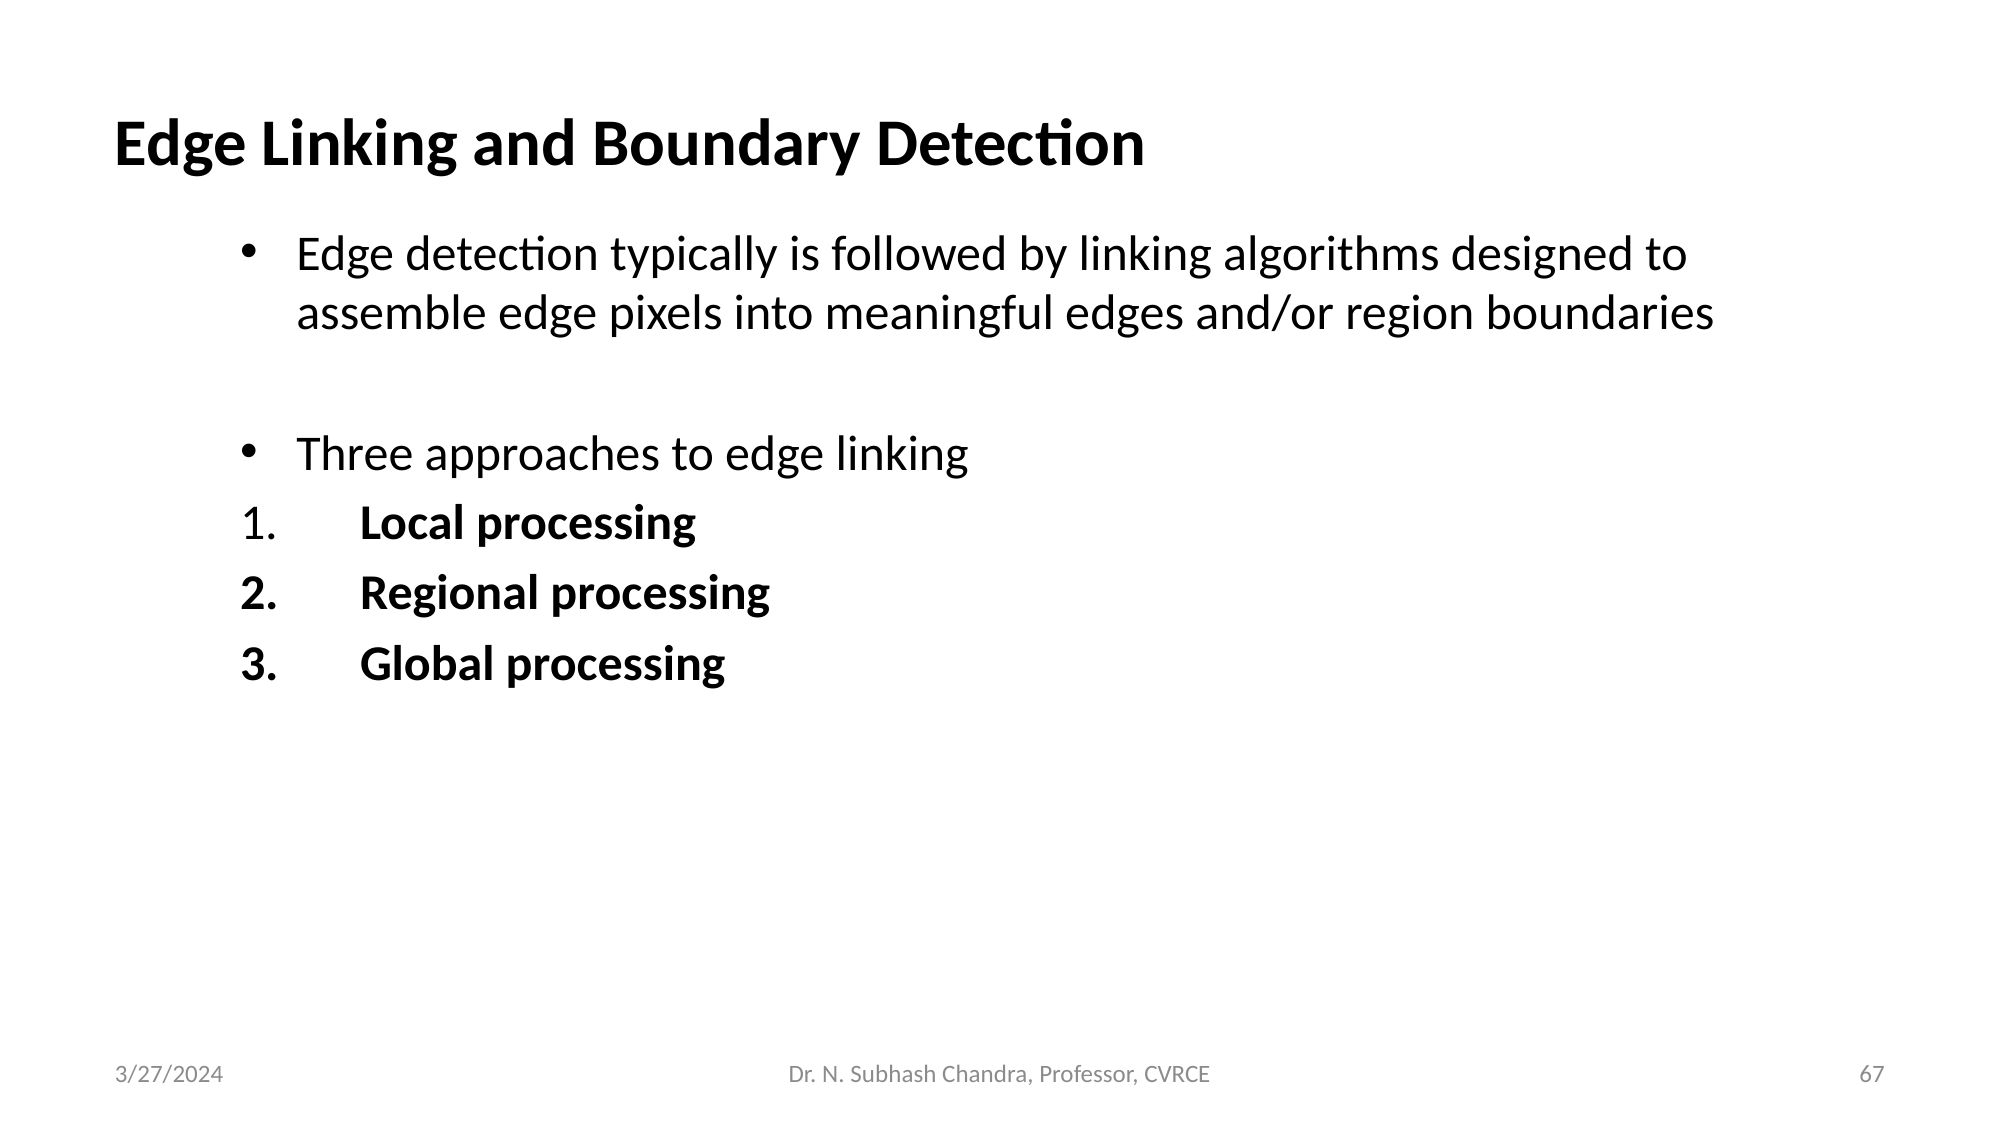

# Edge Linking and Boundary Detection
Edge detection typically is followed by linking algorithms designed to assemble edge pixels into meaningful edges and/or region boundaries

Three approaches to edge linking
    Local processing
    Regional processing
    Global processing
3/27/2024
Dr. N. Subhash Chandra, Professor, CVRCE
67